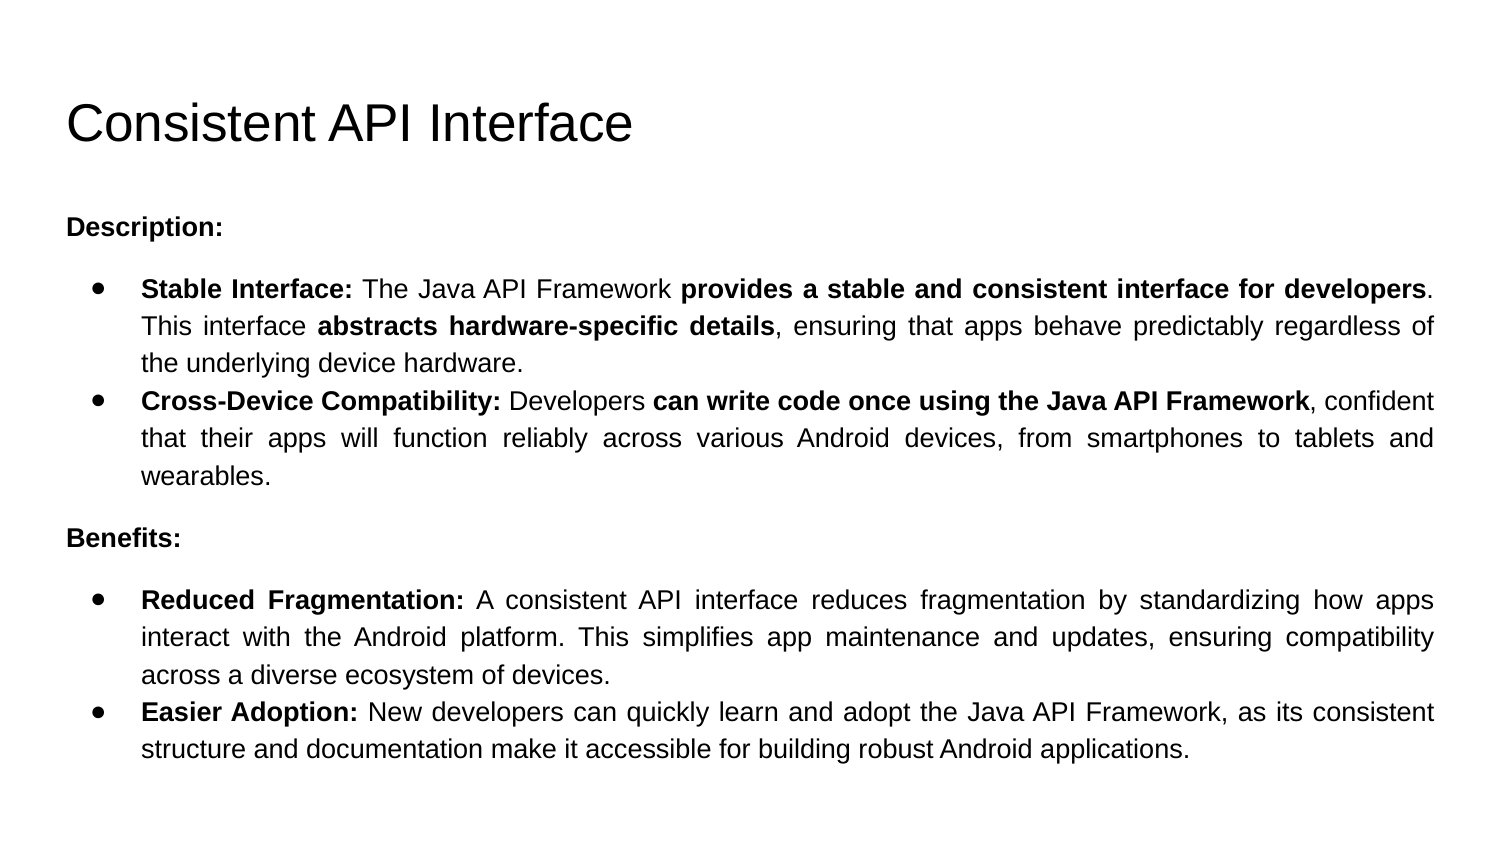

# Consistent API Interface
Description:
Stable Interface: The Java API Framework provides a stable and consistent interface for developers. This interface abstracts hardware-specific details, ensuring that apps behave predictably regardless of the underlying device hardware.
Cross-Device Compatibility: Developers can write code once using the Java API Framework, confident that their apps will function reliably across various Android devices, from smartphones to tablets and wearables.
Benefits:
Reduced Fragmentation: A consistent API interface reduces fragmentation by standardizing how apps interact with the Android platform. This simplifies app maintenance and updates, ensuring compatibility across a diverse ecosystem of devices.
Easier Adoption: New developers can quickly learn and adopt the Java API Framework, as its consistent structure and documentation make it accessible for building robust Android applications.